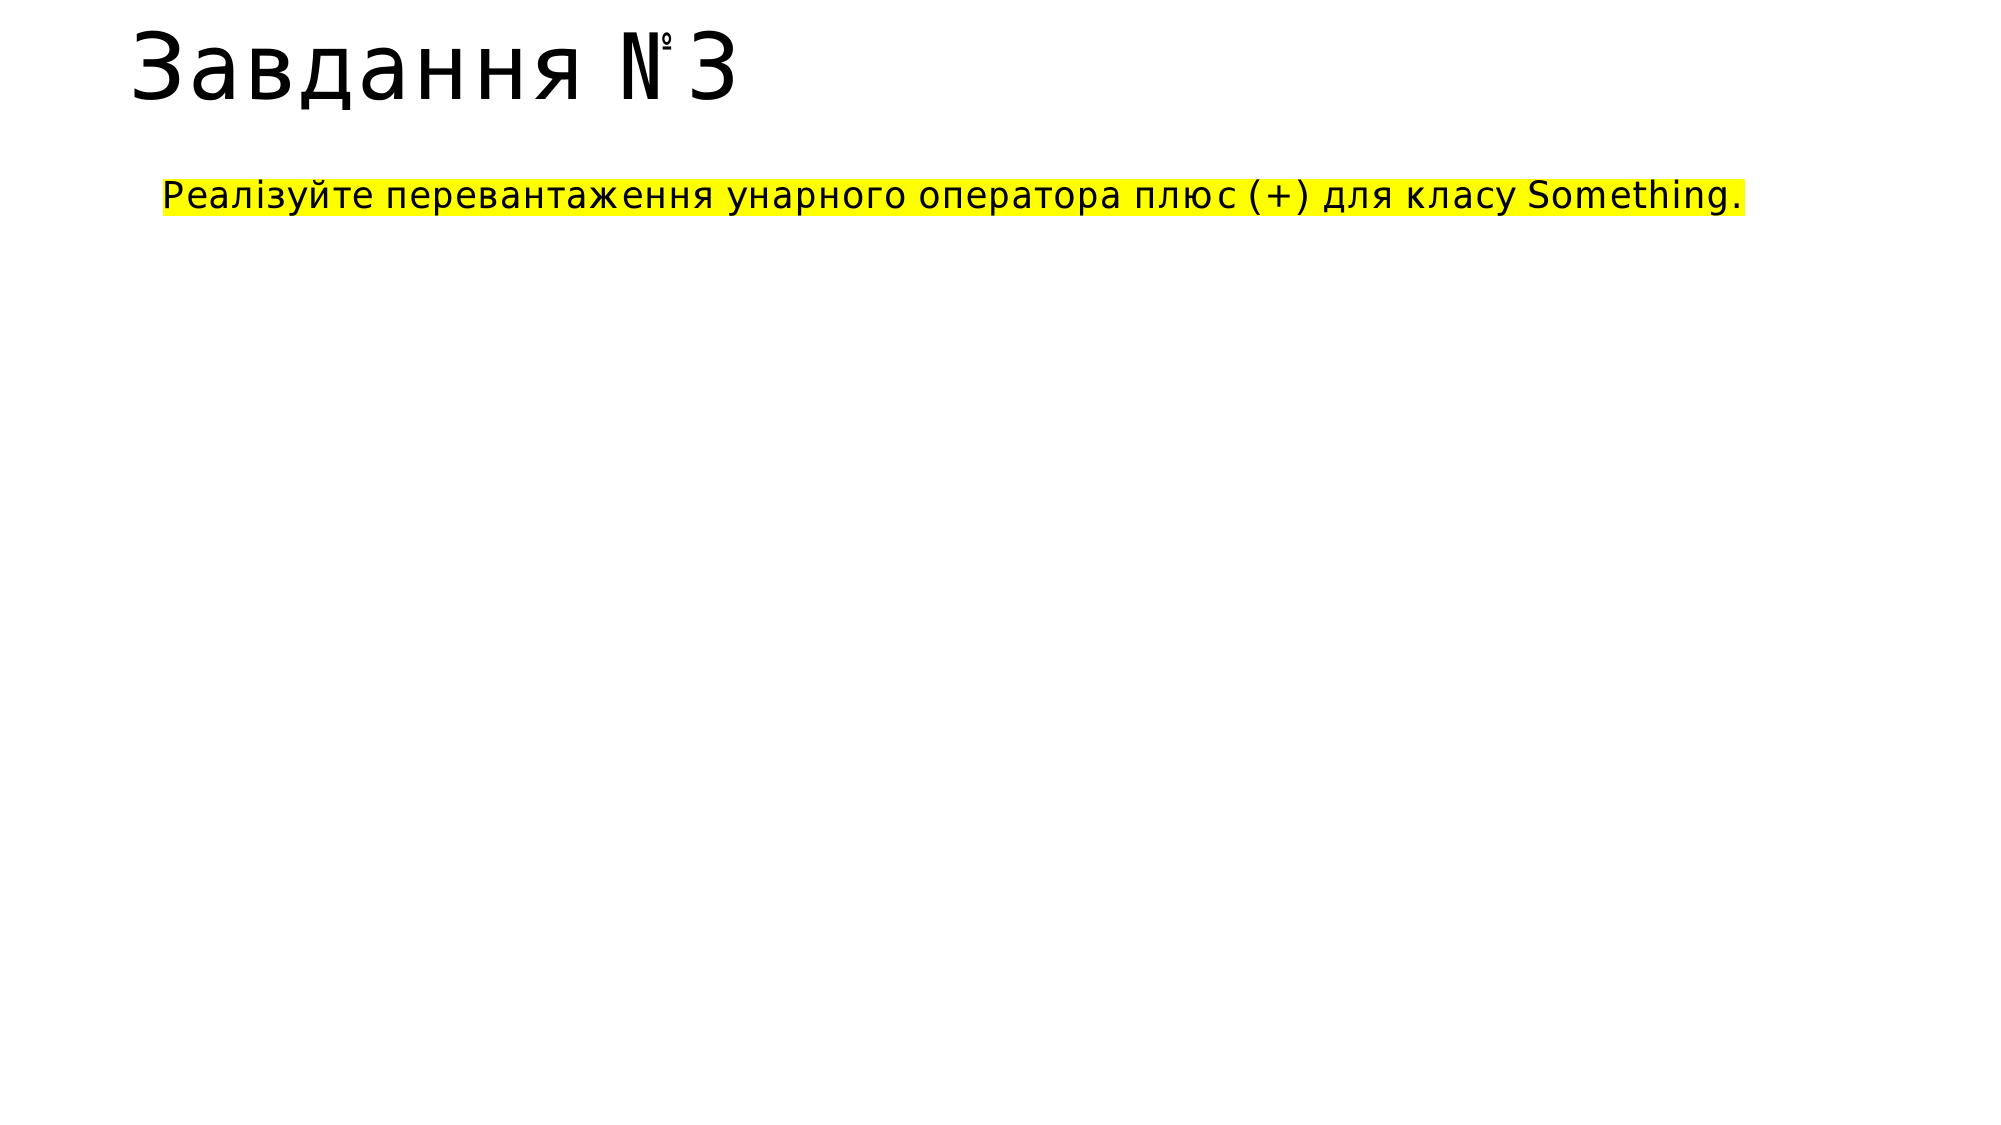

# Завдання №3
Реалізуйте перевантаження унарного оператора плюс (+) для класу Something.